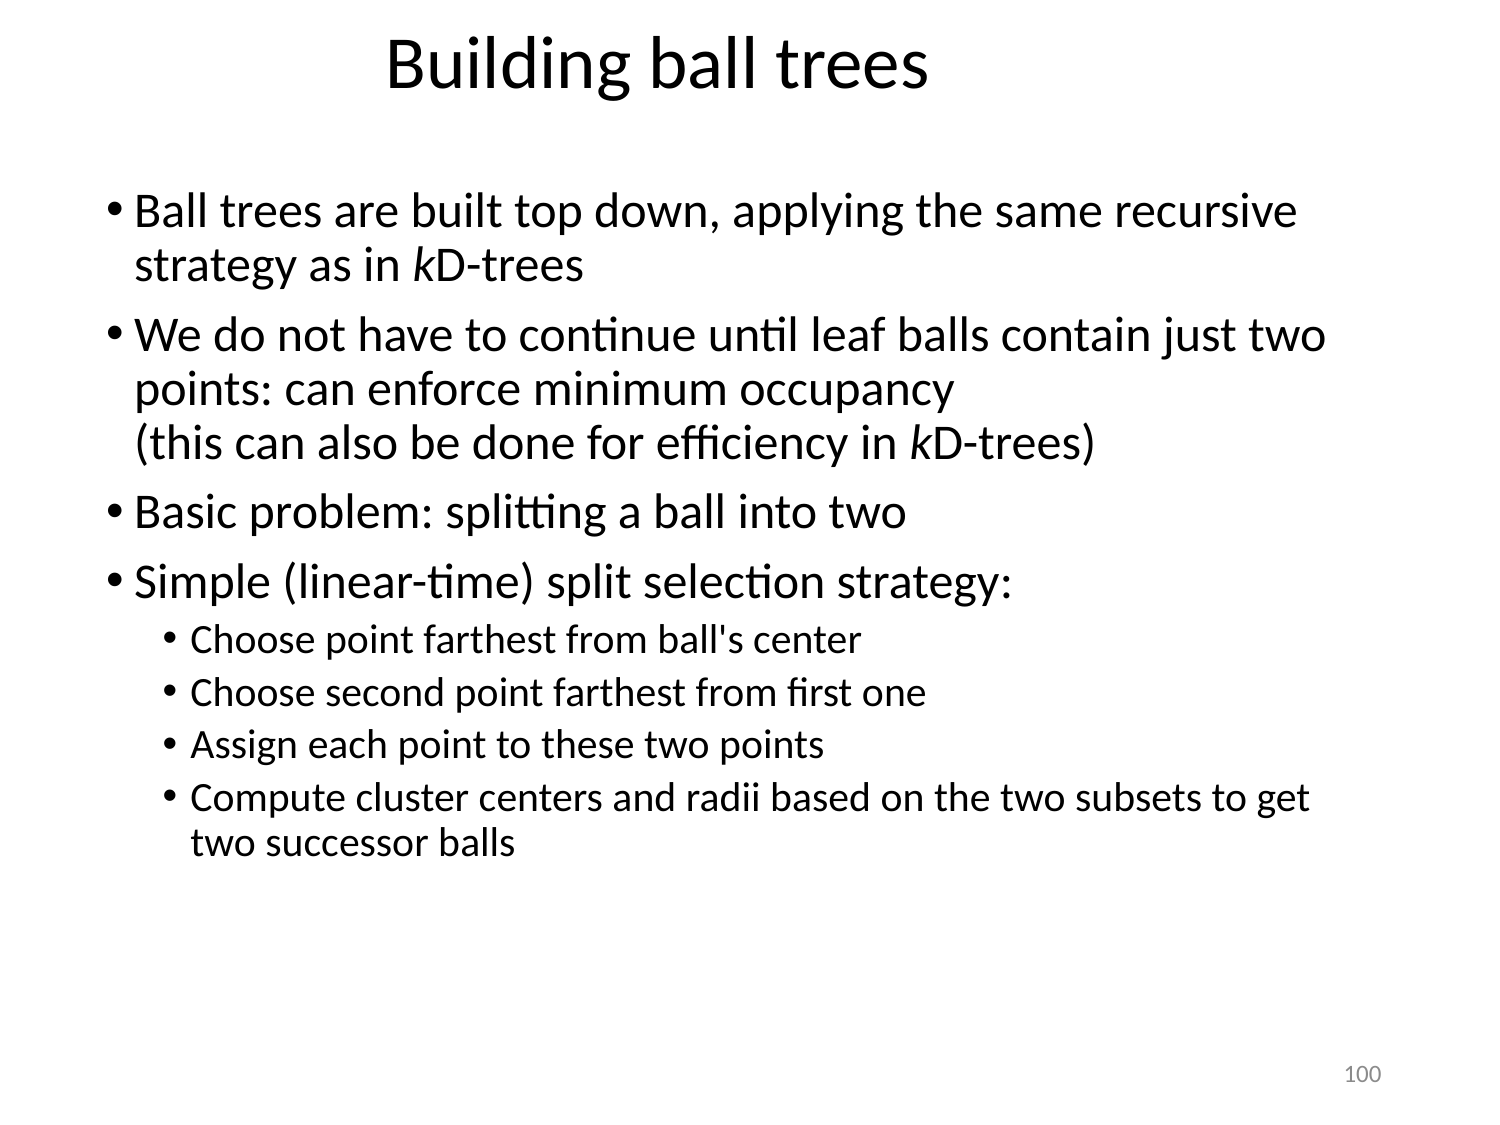

Building ball trees
Ball trees are built top down, applying the same recursive strategy as in kD-trees
We do not have to continue until leaf balls contain just two points: can enforce minimum occupancy
(this can also be done for efficiency in kD-trees)
Basic problem: splitting a ball into two
Simple (linear-time) split selection strategy:
Choose point farthest from ball's center
Choose second point farthest from first one
Assign each point to these two points
Compute cluster centers and radii based on the two subsets to get two successor balls
100